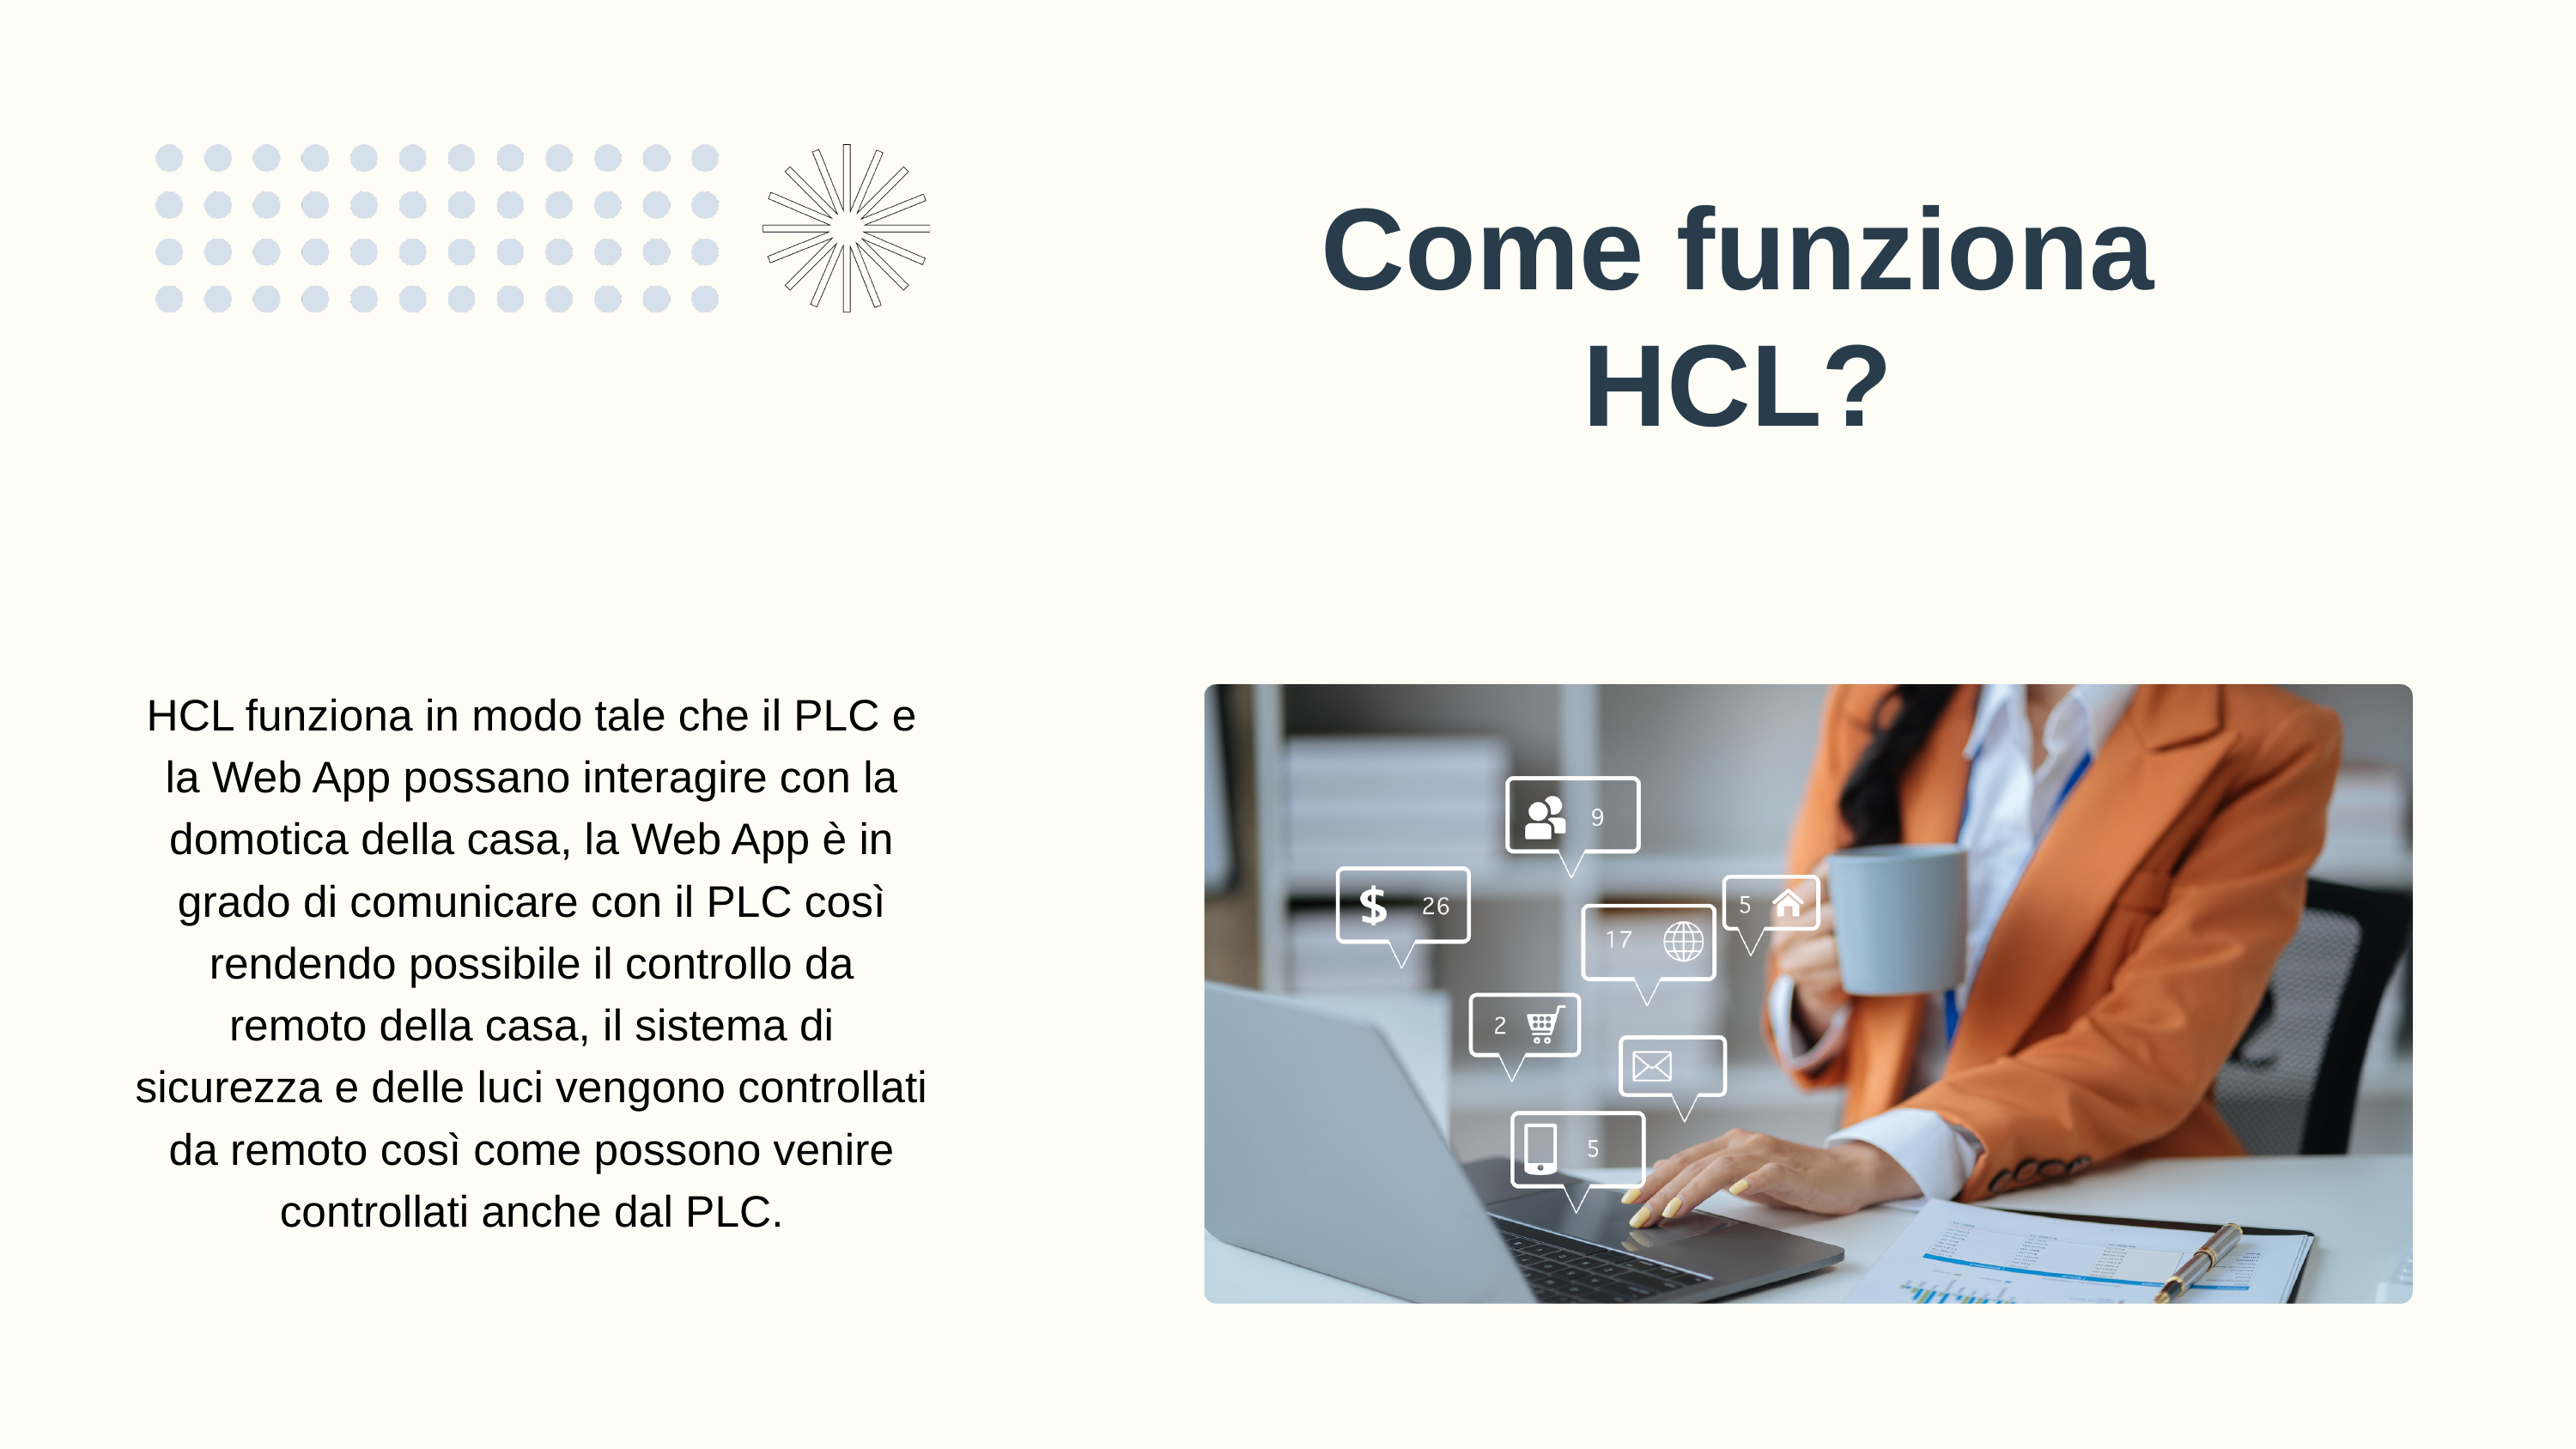

Come funziona HCL?
HCL funziona in modo tale che il PLC e la Web App possano interagire con la domotica della casa, la Web App è in grado di comunicare con il PLC così rendendo possibile il controllo da remoto della casa, il sistema di sicurezza e delle luci vengono controllati da remoto così come possono venire controllati anche dal PLC.